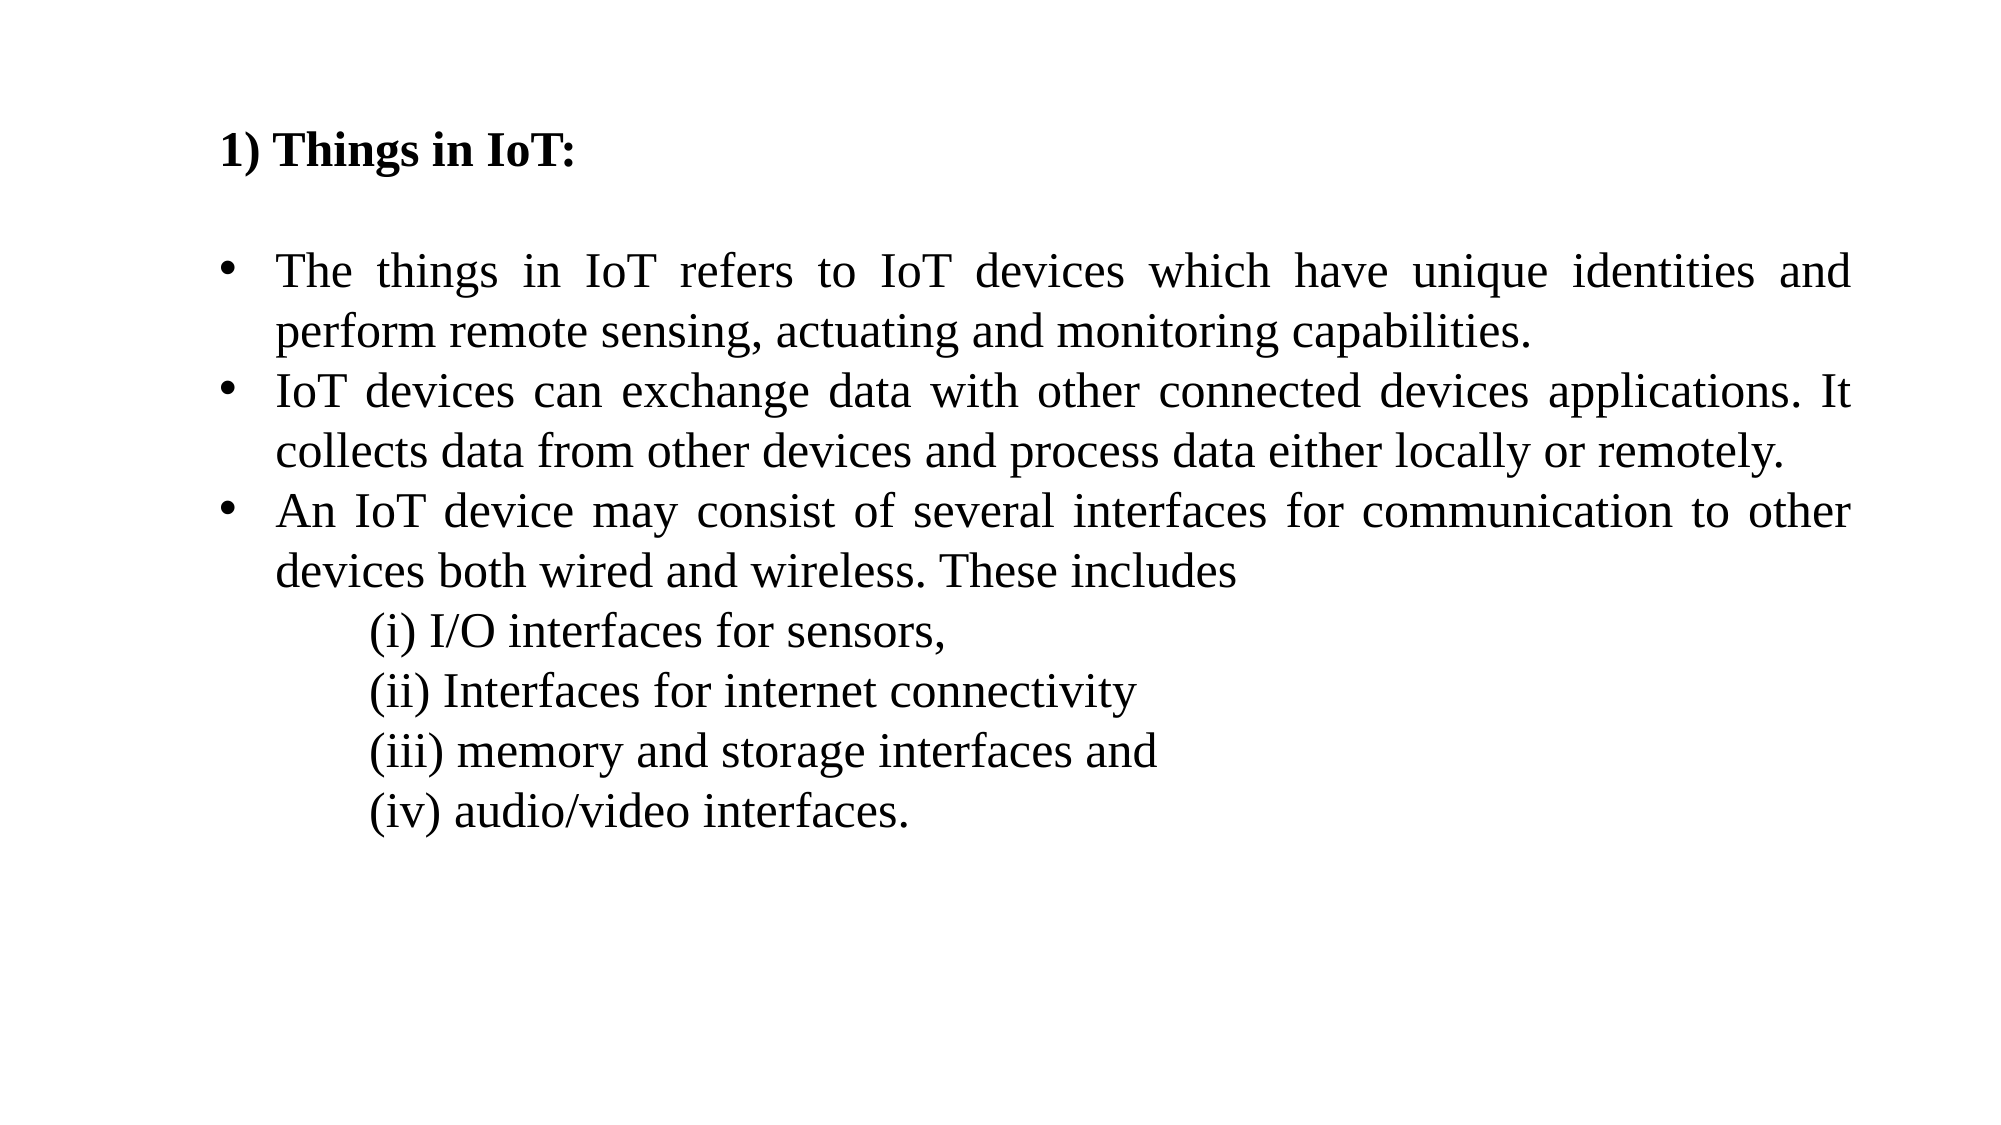

1) Things in IoT:
The things in IoT refers to IoT devices which have unique identities and perform remote sensing, actuating and monitoring capabilities.
IoT devices can exchange data with other connected devices applications. It collects data from other devices and process data either locally or remotely.
An IoT device may consist of several interfaces for communication to other devices both wired and wireless. These includes
	(i) I/O interfaces for sensors,
	(ii) Interfaces for internet connectivity
	(iii) memory and storage interfaces and
	(iv) audio/video interfaces.